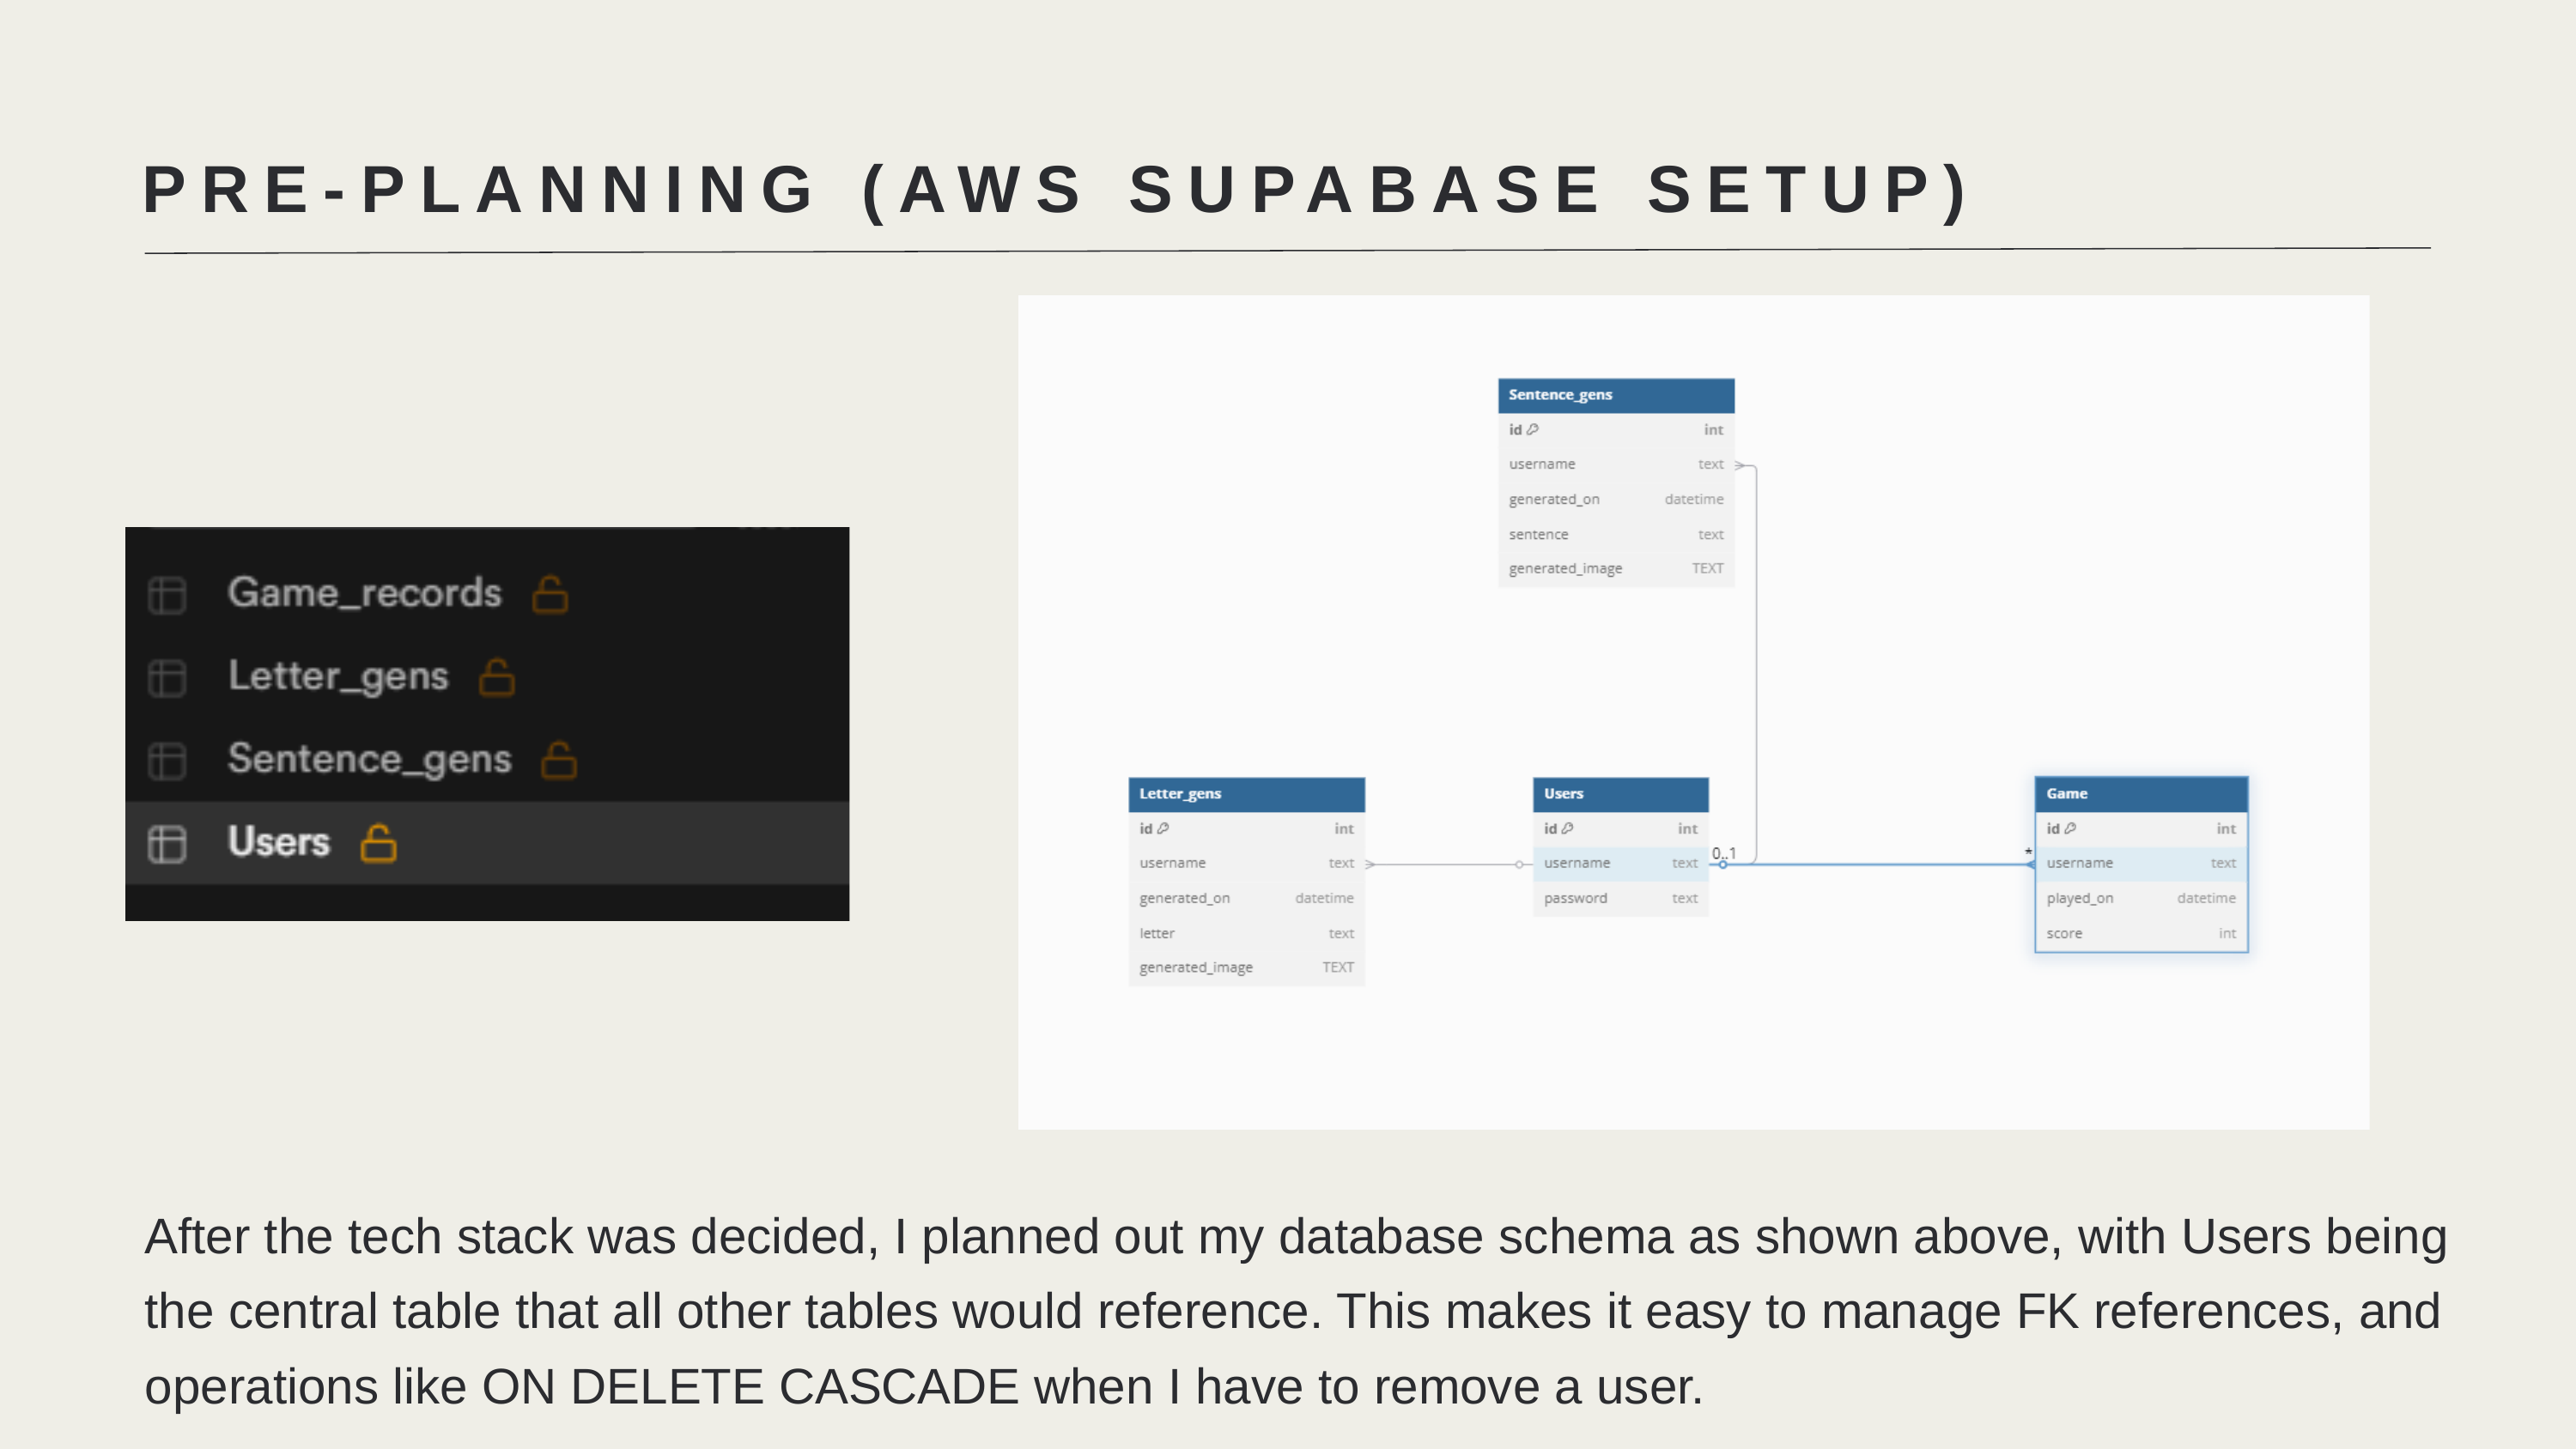

PRE-PLANNING (AWS SUPABASE SETUP)

After the tech stack was decided, I planned out my database schema as shown above, with Users being the central table that all other tables would reference. This makes it easy to manage FK references, and operations like ON DELETE CASCADE when I have to remove a user.